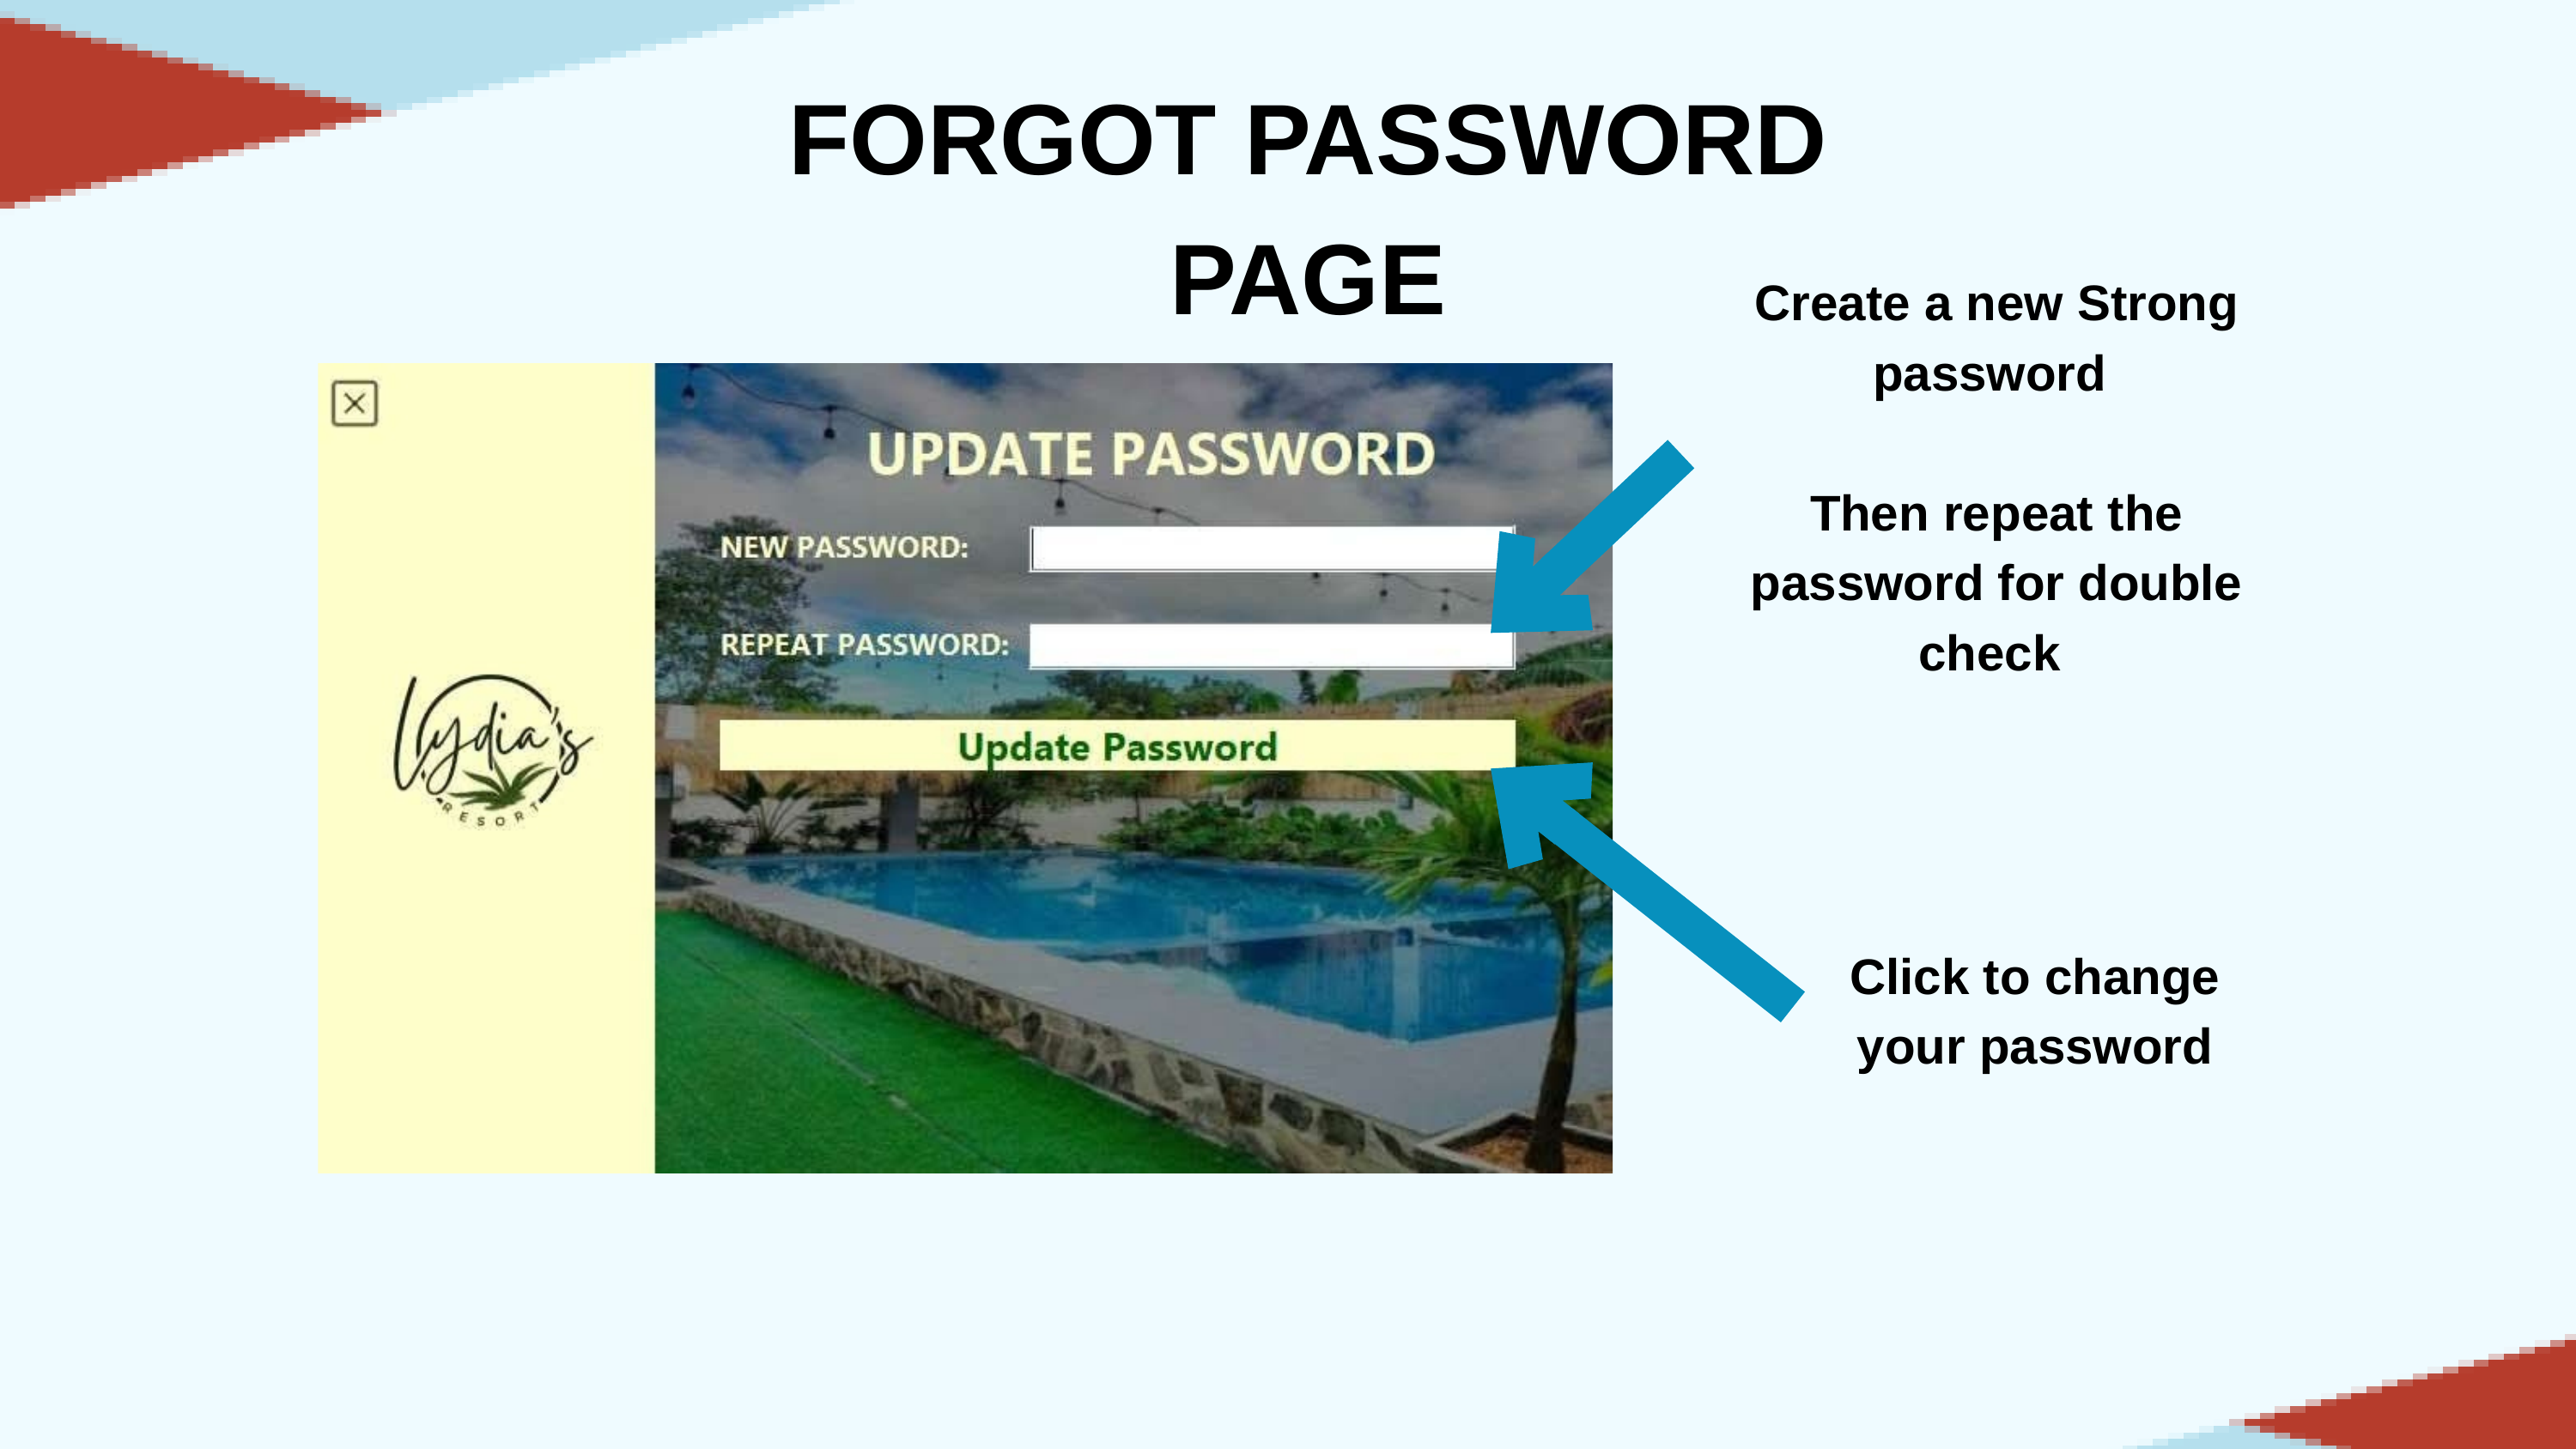

FORGOT PASSWORD PAGE
Create a new Strong password

Then repeat the password for double check

Click to change your password